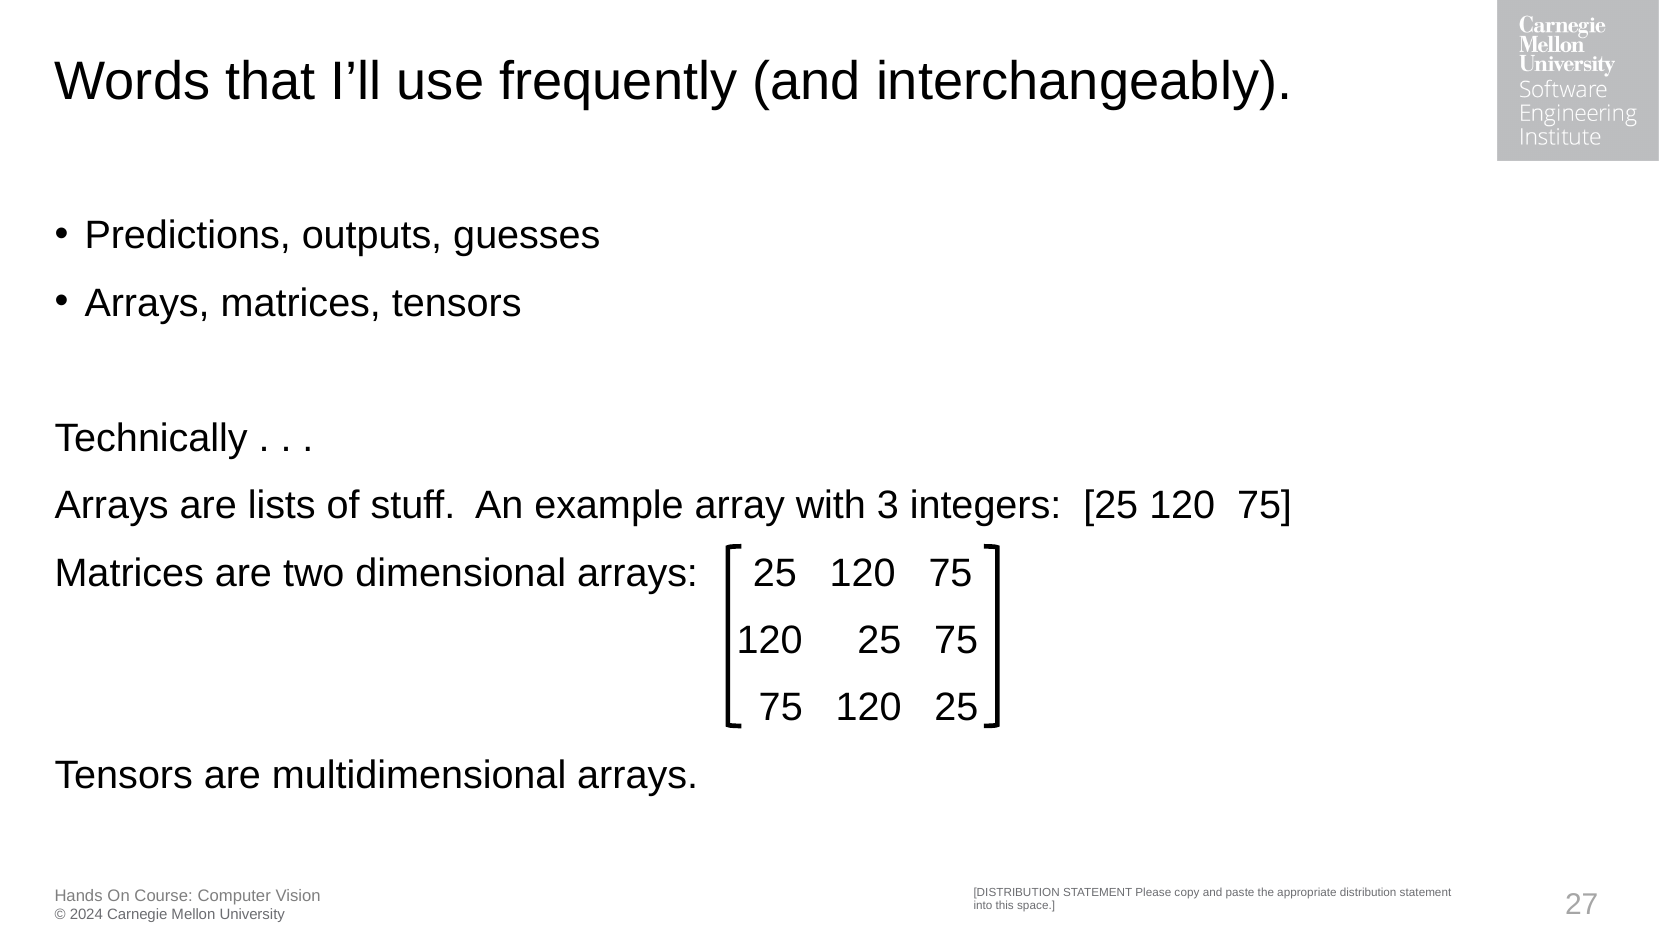

# Words that I’ll use frequently (and interchangeably).
Predictions, outputs, guesses
Arrays, matrices, tensors

Technically . . .
Arrays are lists of stuff.  An example array with 3 integers:  [25 120  75]
Matrices are two dimensional arrays:     25   120   75
                                                              120     25   75
                                                                75   120   25
Tensors are multidimensional arrays.